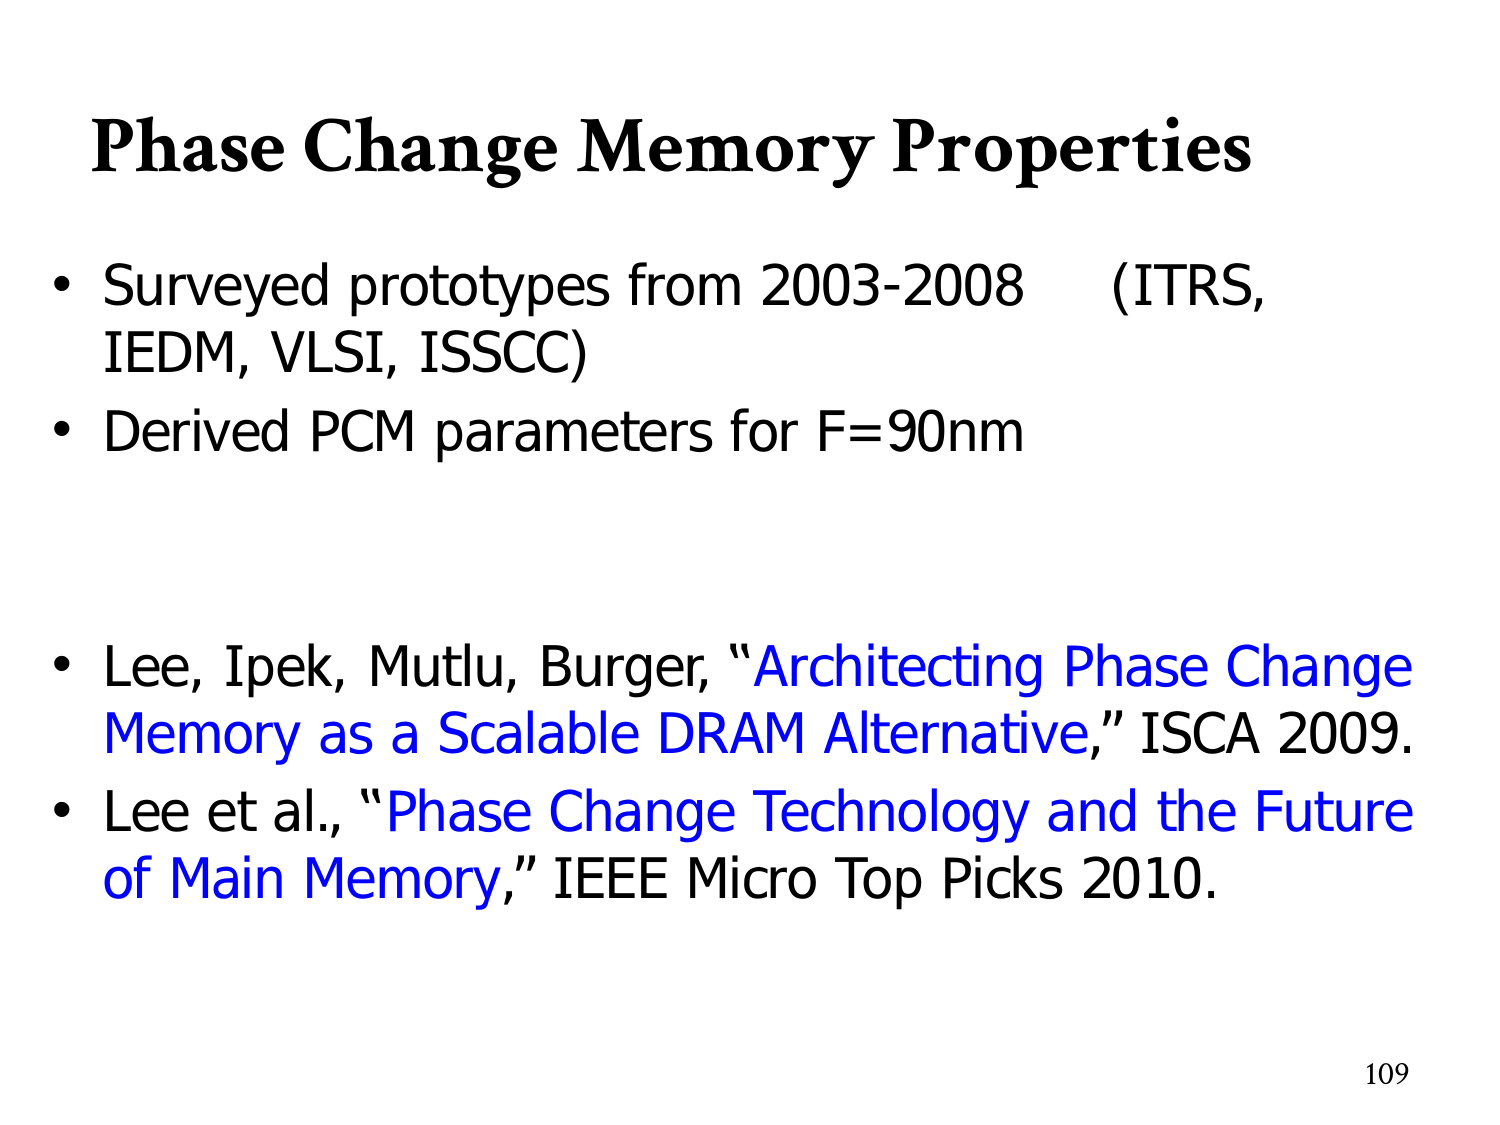

# Phase Change Memory Properties

Surveyed prototypes from 2003-2008	(ITRS, IEDM, VLSI, ISSCC)
Derived PCM parameters for F=90nm

Lee, Ipek, Mutlu, Burger, “Architecting Phase Change Memory as a Scalable DRAM Alternative,” ISCA 2009.
Lee et al., “Phase Change Technology and the Future of Main Memory,” IEEE Micro Top Picks 2010.
109